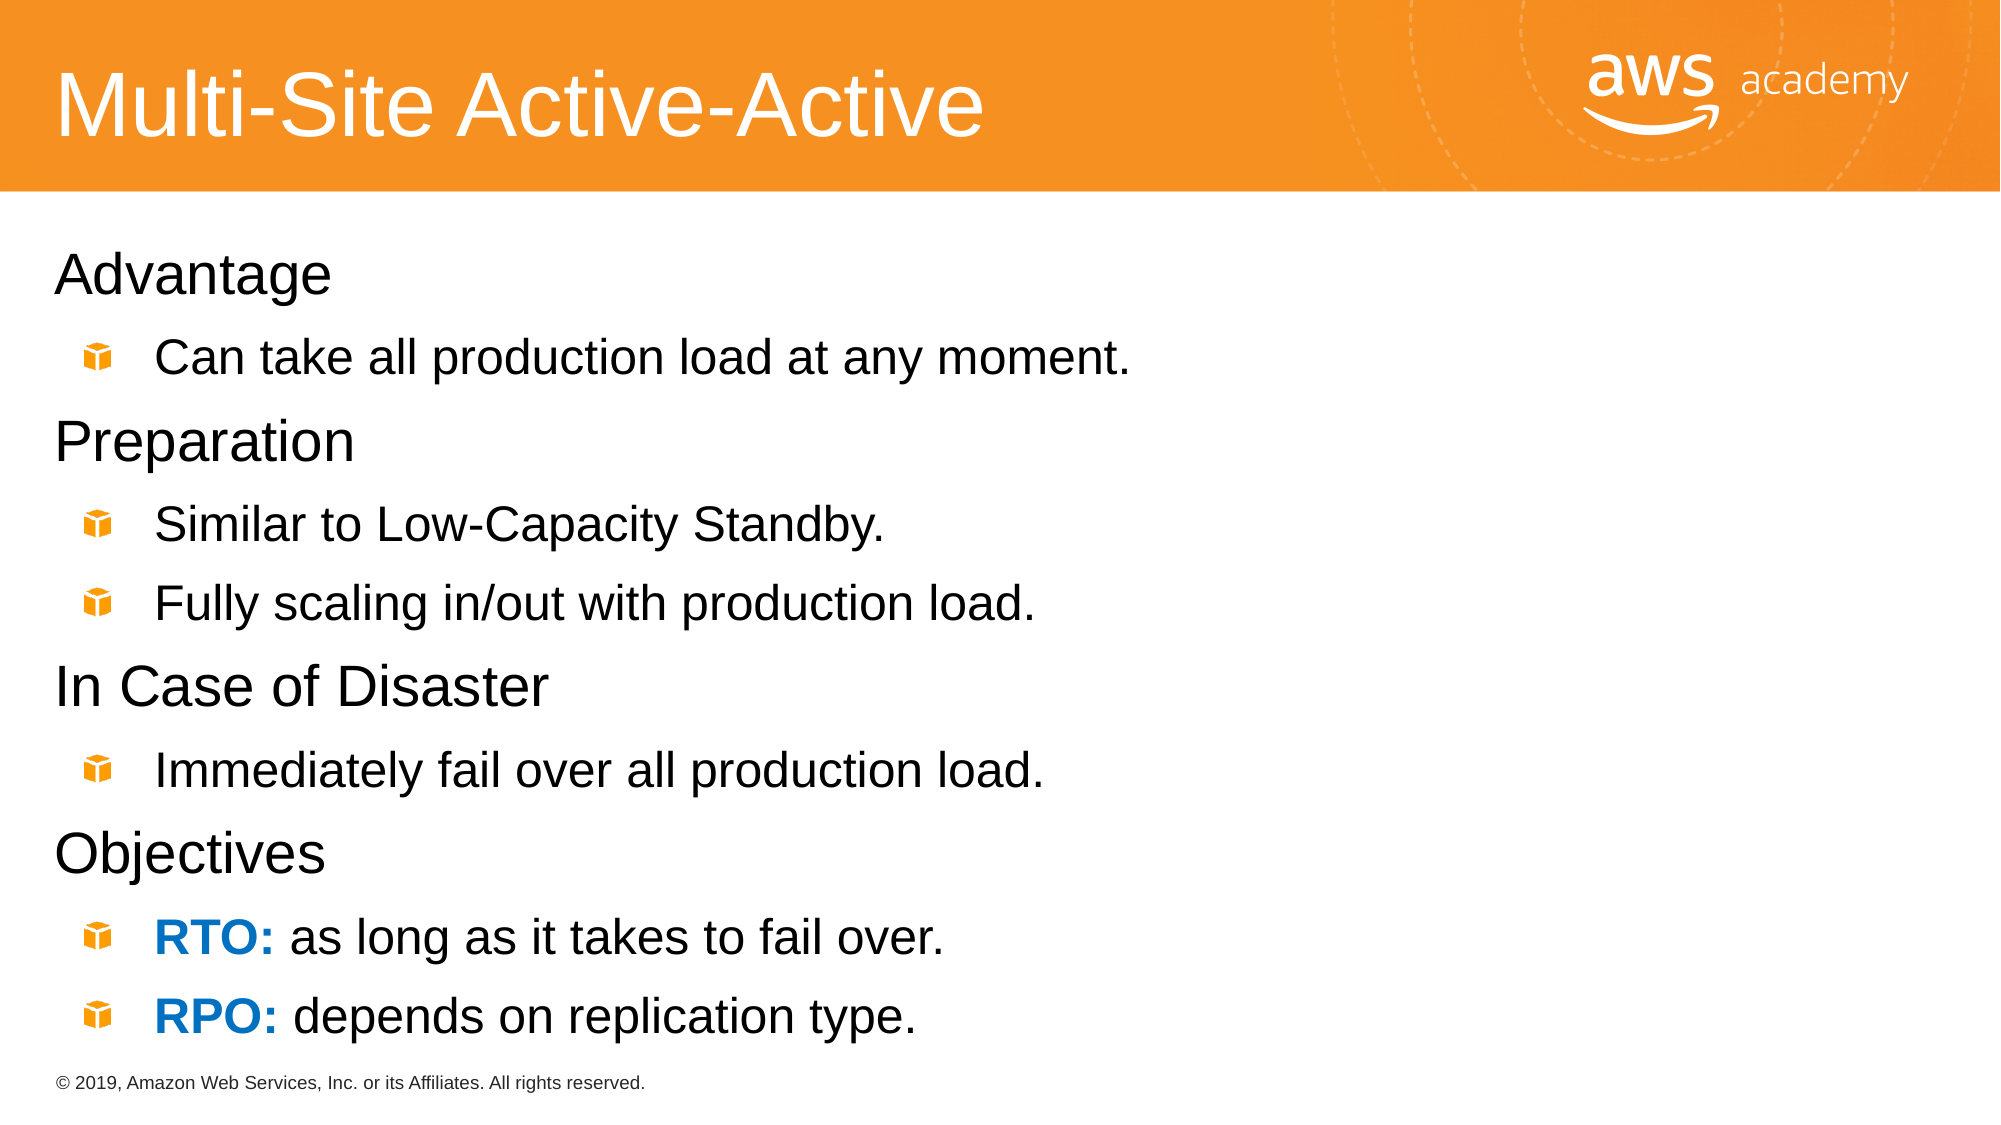

# Multi-Site Active-Active
Advantage
Can take all production load at any moment.
Preparation
Similar to Low-Capacity Standby.
Fully scaling in/out with production load.
In Case of Disaster
Immediately fail over all production load.
Objectives
RTO: as long as it takes to fail over.
RPO: depends on replication type.